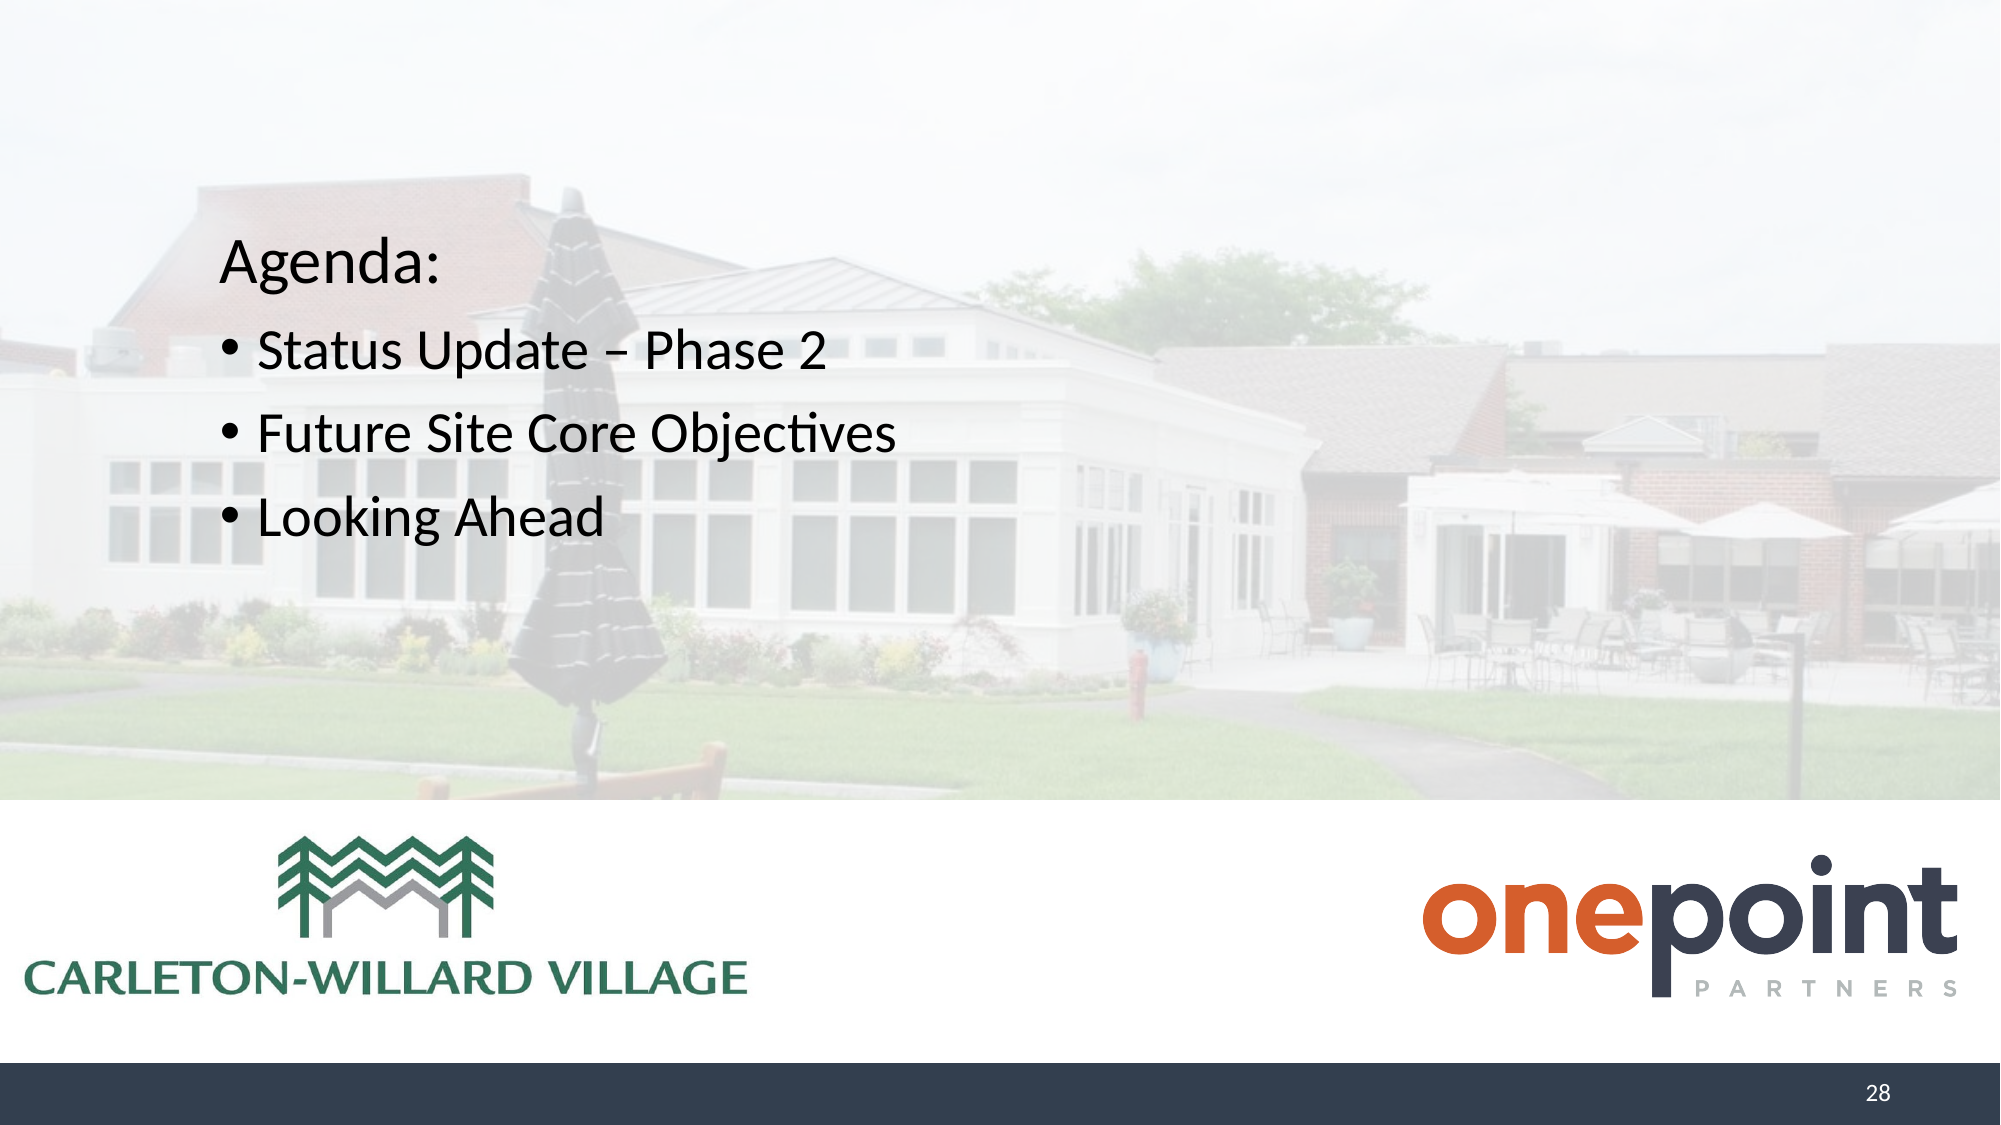

Agenda:
Status Update – Phase 2
Future Site Core Objectives
Looking Ahead
28